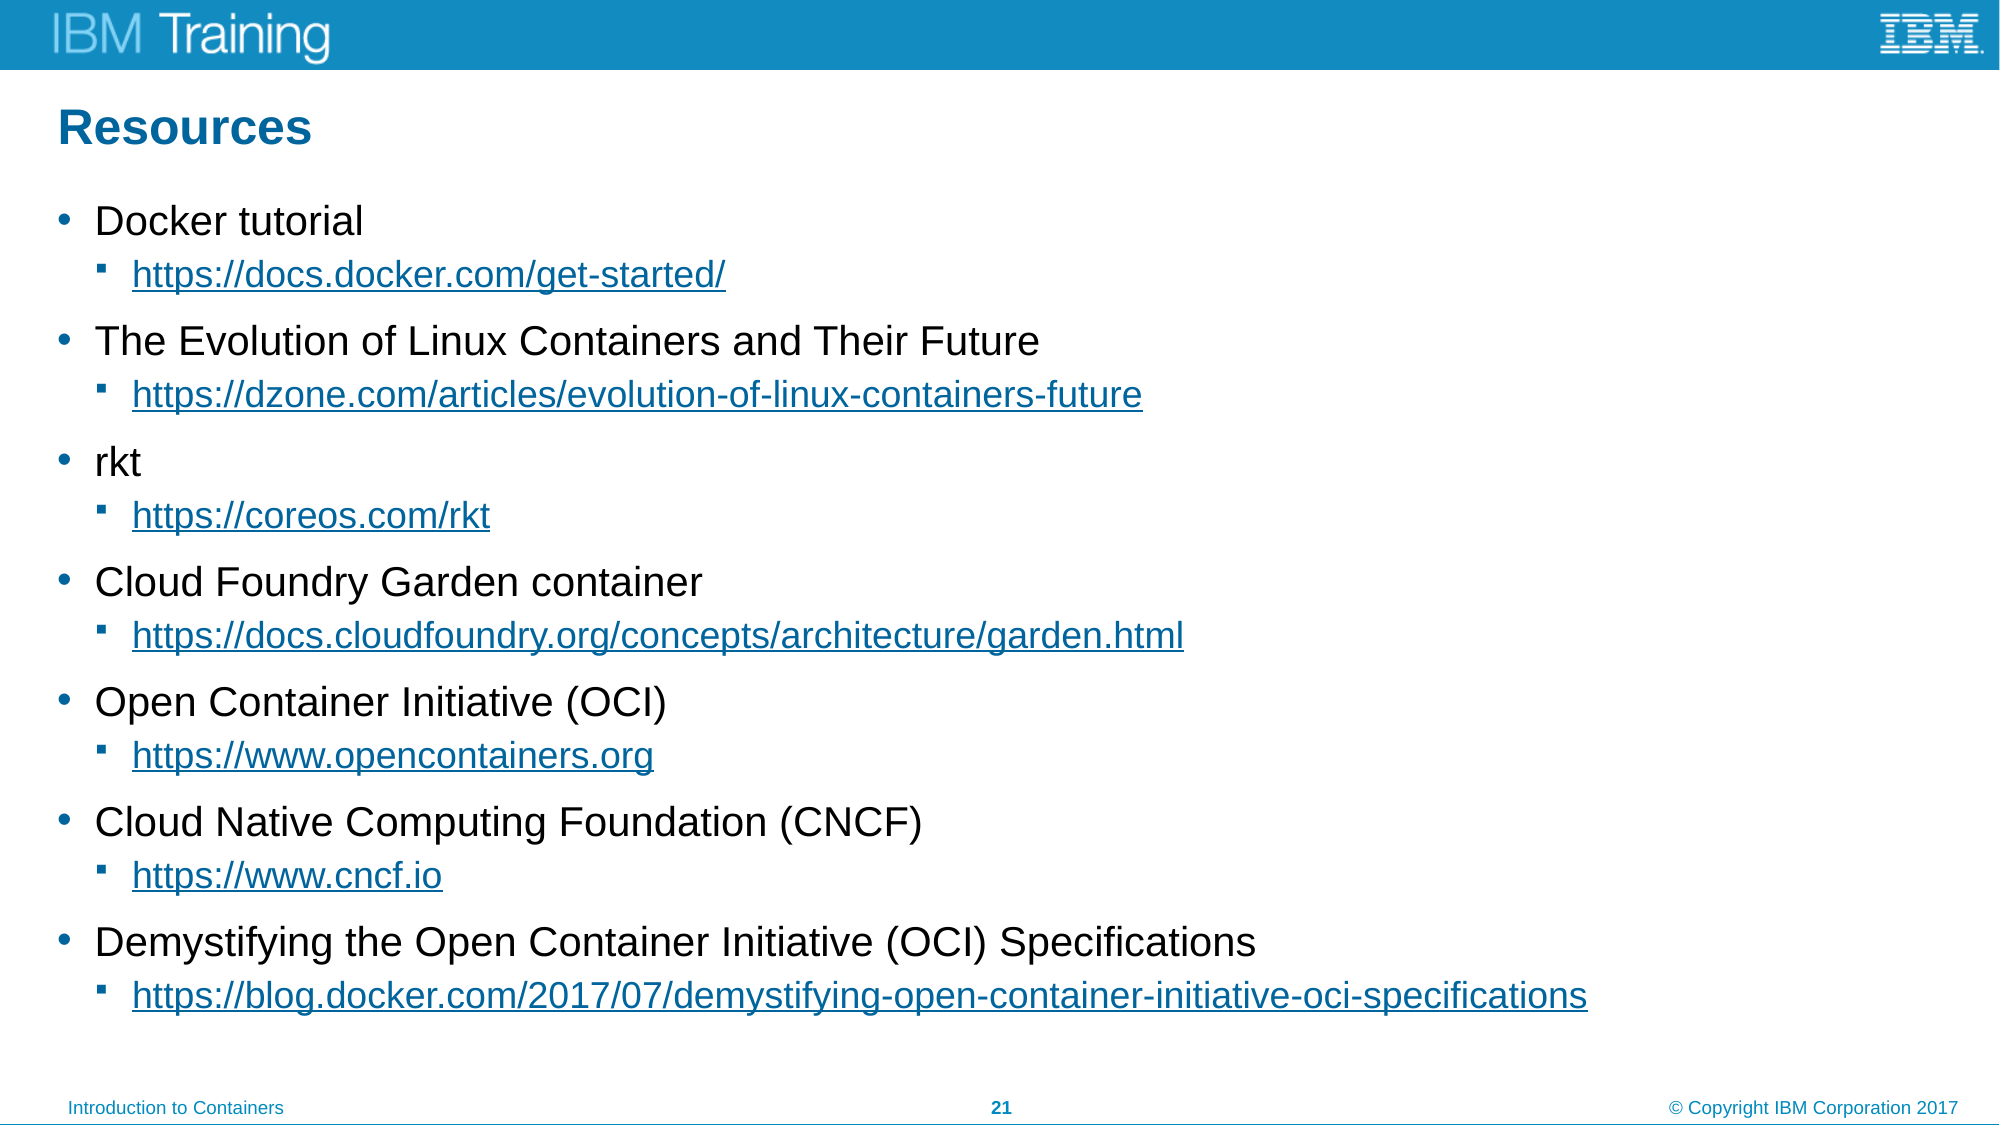

# Resources
Docker tutorial
https://docs.docker.com/get-started/
The Evolution of Linux Containers and Their Future
https://dzone.com/articles/evolution-of-linux-containers-future
rkt
https://coreos.com/rkt
Cloud Foundry Garden container
https://docs.cloudfoundry.org/concepts/architecture/garden.html
Open Container Initiative (OCI)
https://www.opencontainers.org
Cloud Native Computing Foundation (CNCF)
https://www.cncf.io
Demystifying the Open Container Initiative (OCI) Specifications
https://blog.docker.com/2017/07/demystifying-open-container-initiative-oci-specifications

21
© Copyright IBM Corporation 2017